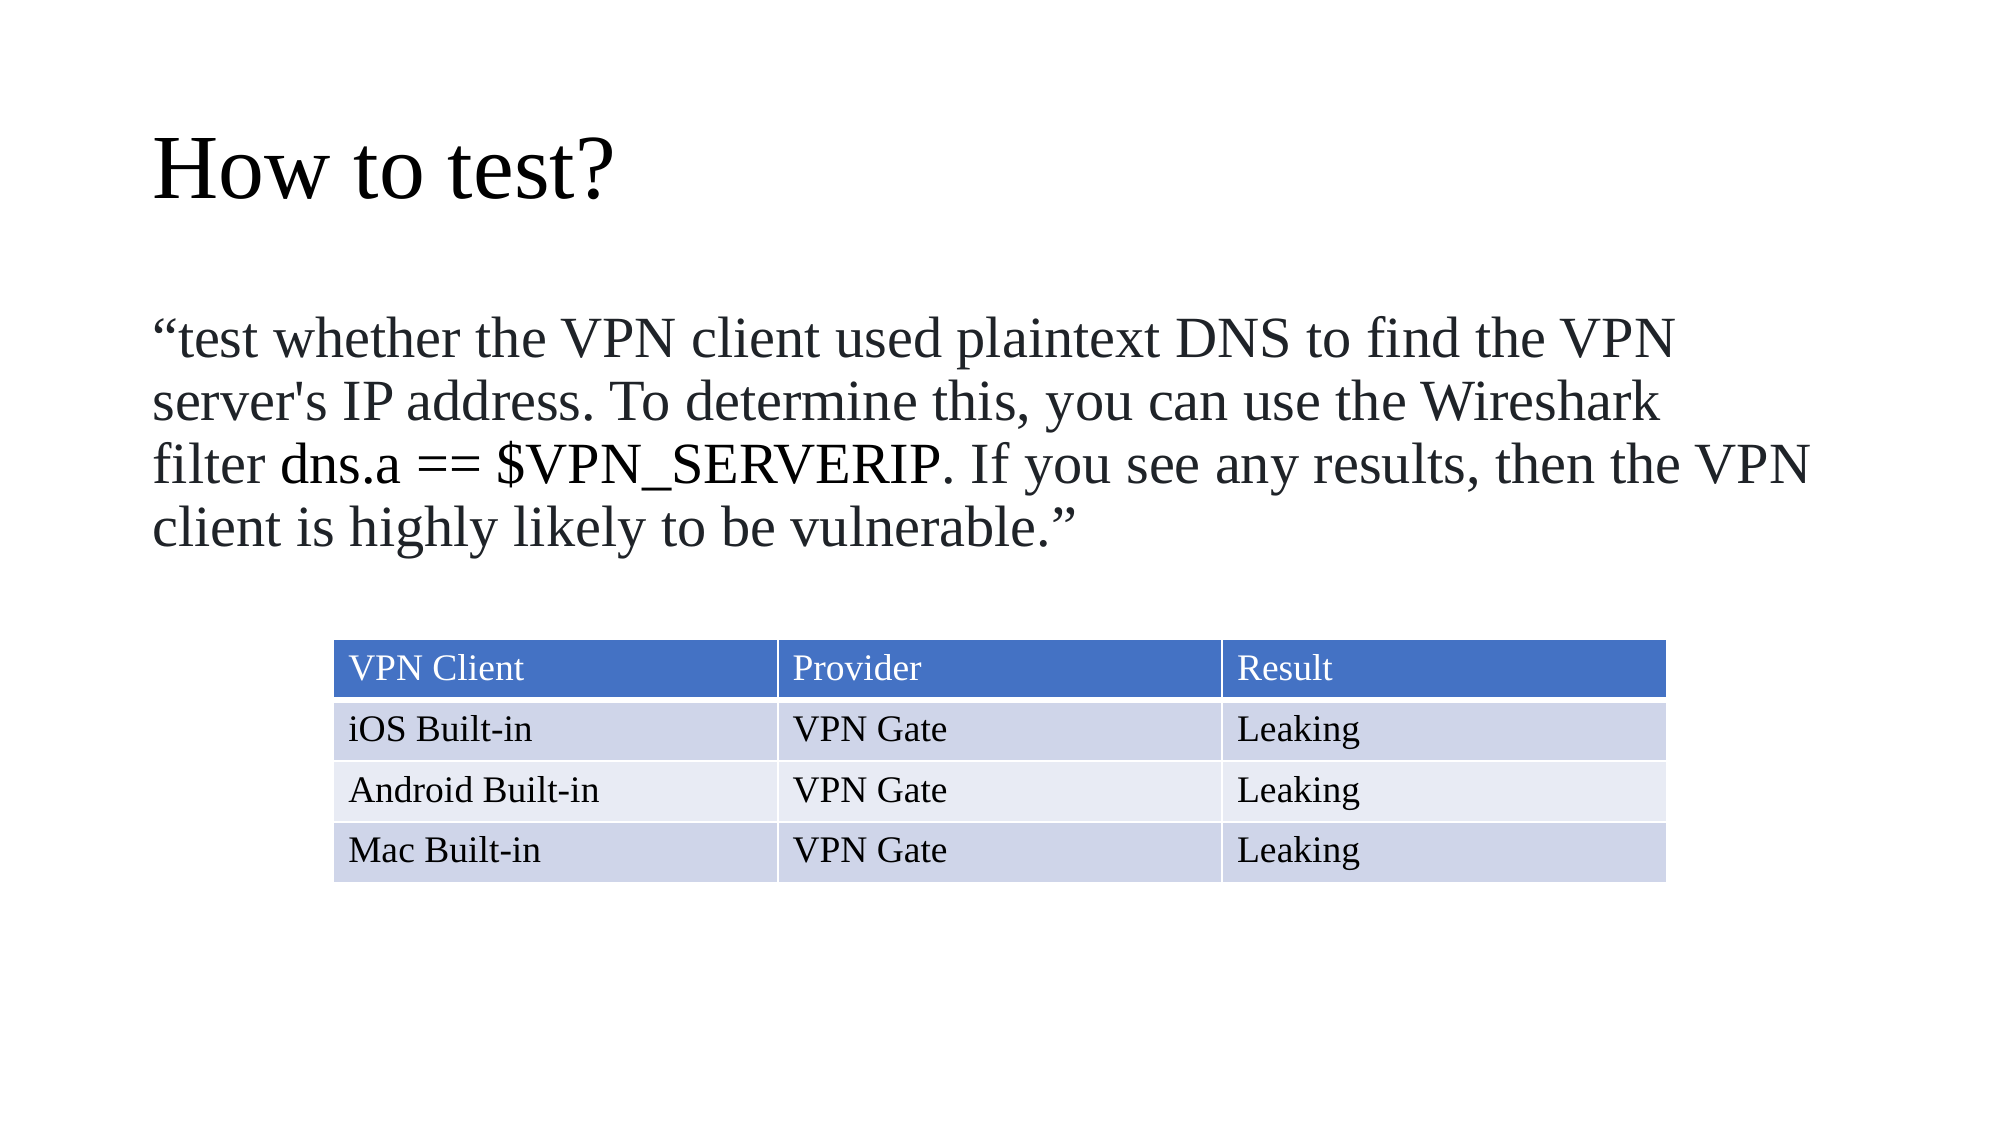

# How to test?
“test whether the VPN client used plaintext DNS to find the VPN server's IP address. To determine this, you can use the Wireshark filter dns.a == $VPN_SERVERIP. If you see any results, then the VPN client is highly likely to be vulnerable.”
| VPN Client | Provider | Result |
| --- | --- | --- |
| iOS Built-in | VPN Gate | Leaking |
| Android Built-in | VPN Gate | Leaking |
| Mac Built-in | VPN Gate | Leaking |